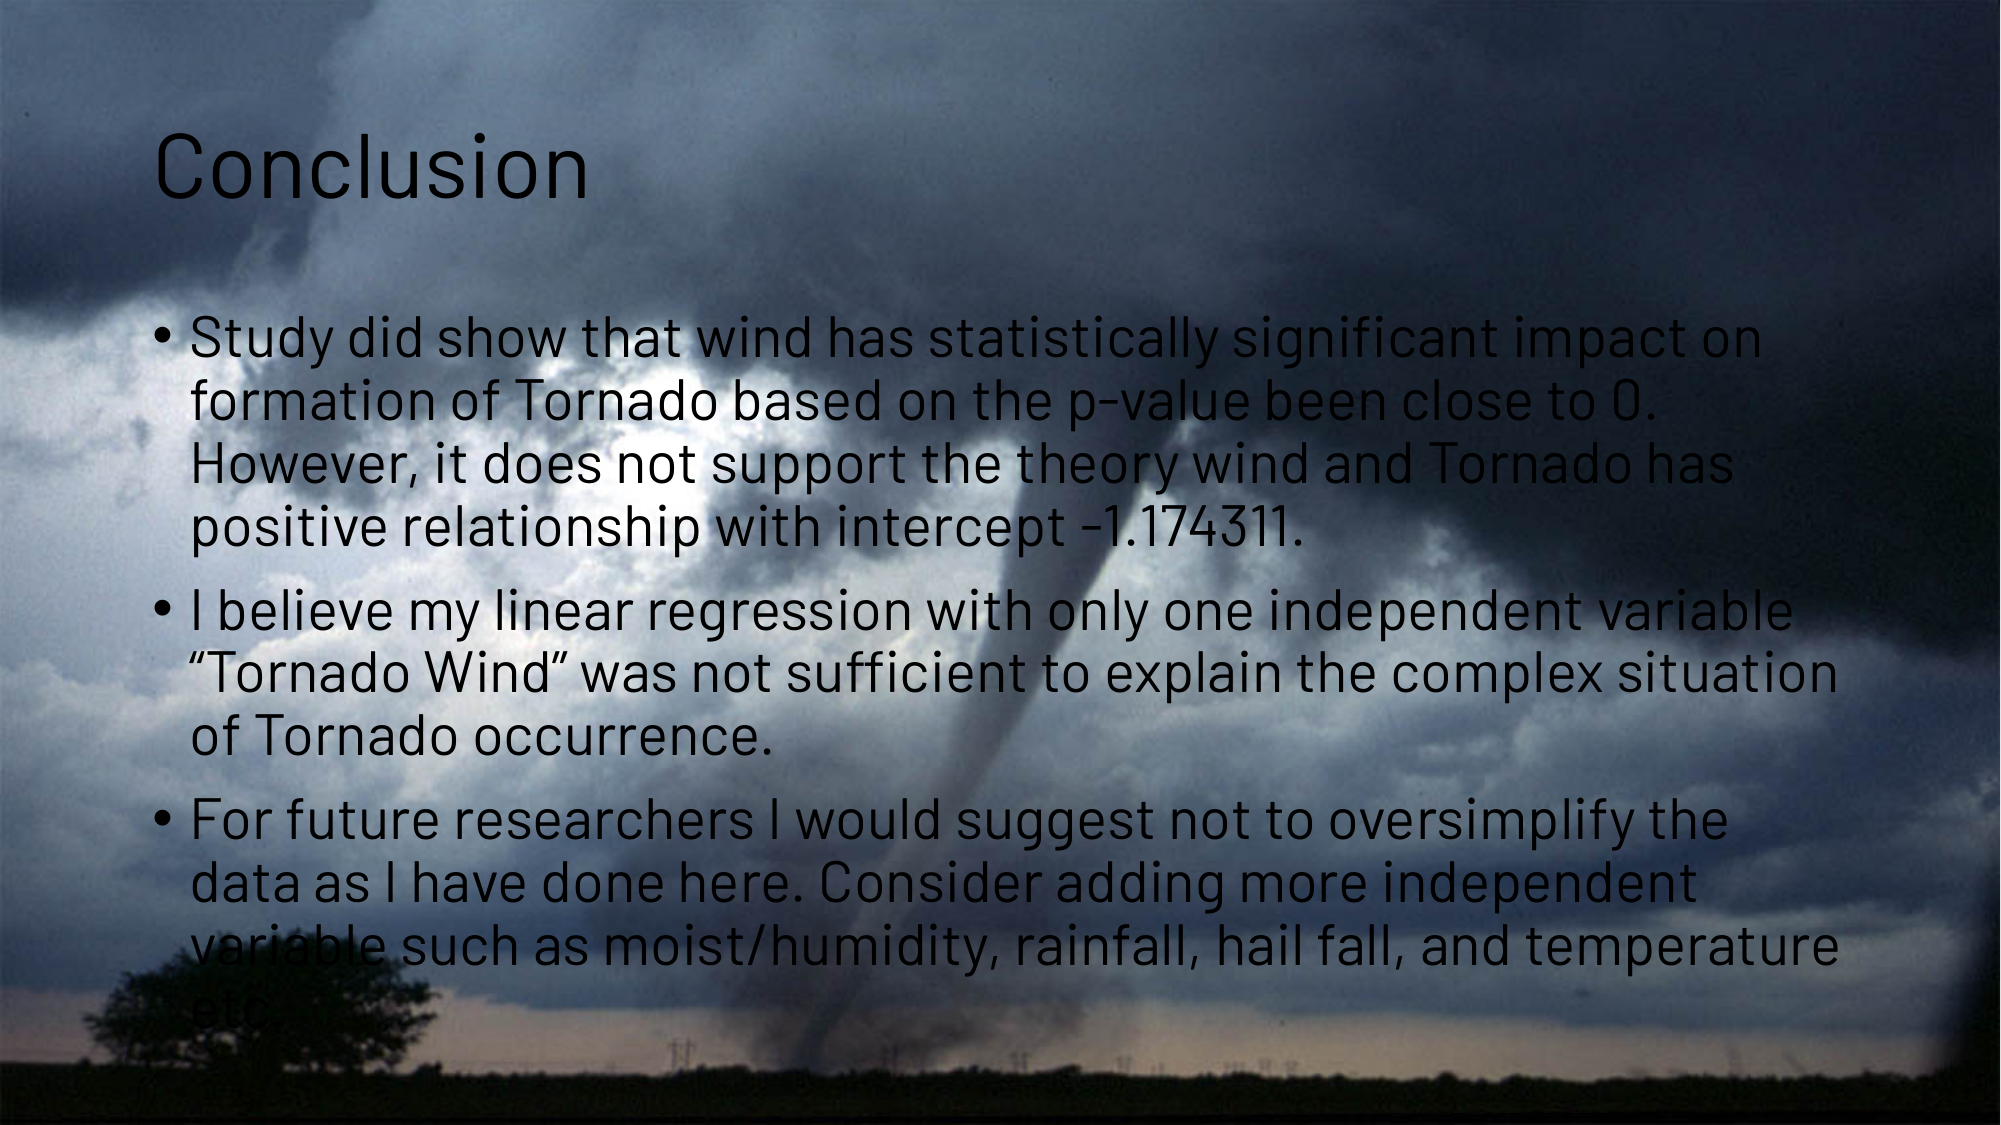

# Conclusion
Study did show that wind has statistically significant impact on formation of Tornado based on the p-value been close to 0. However, it does not support the theory wind and Tornado has positive relationship with intercept -1.174311.
I believe my linear regression with only one independent variable “Tornado Wind” was not sufficient to explain the complex situation of Tornado occurrence.
For future researchers I would suggest not to oversimplify the data as I have done here. Consider adding more independent variable such as moist/humidity, rainfall, hail fall, and temperature etc.